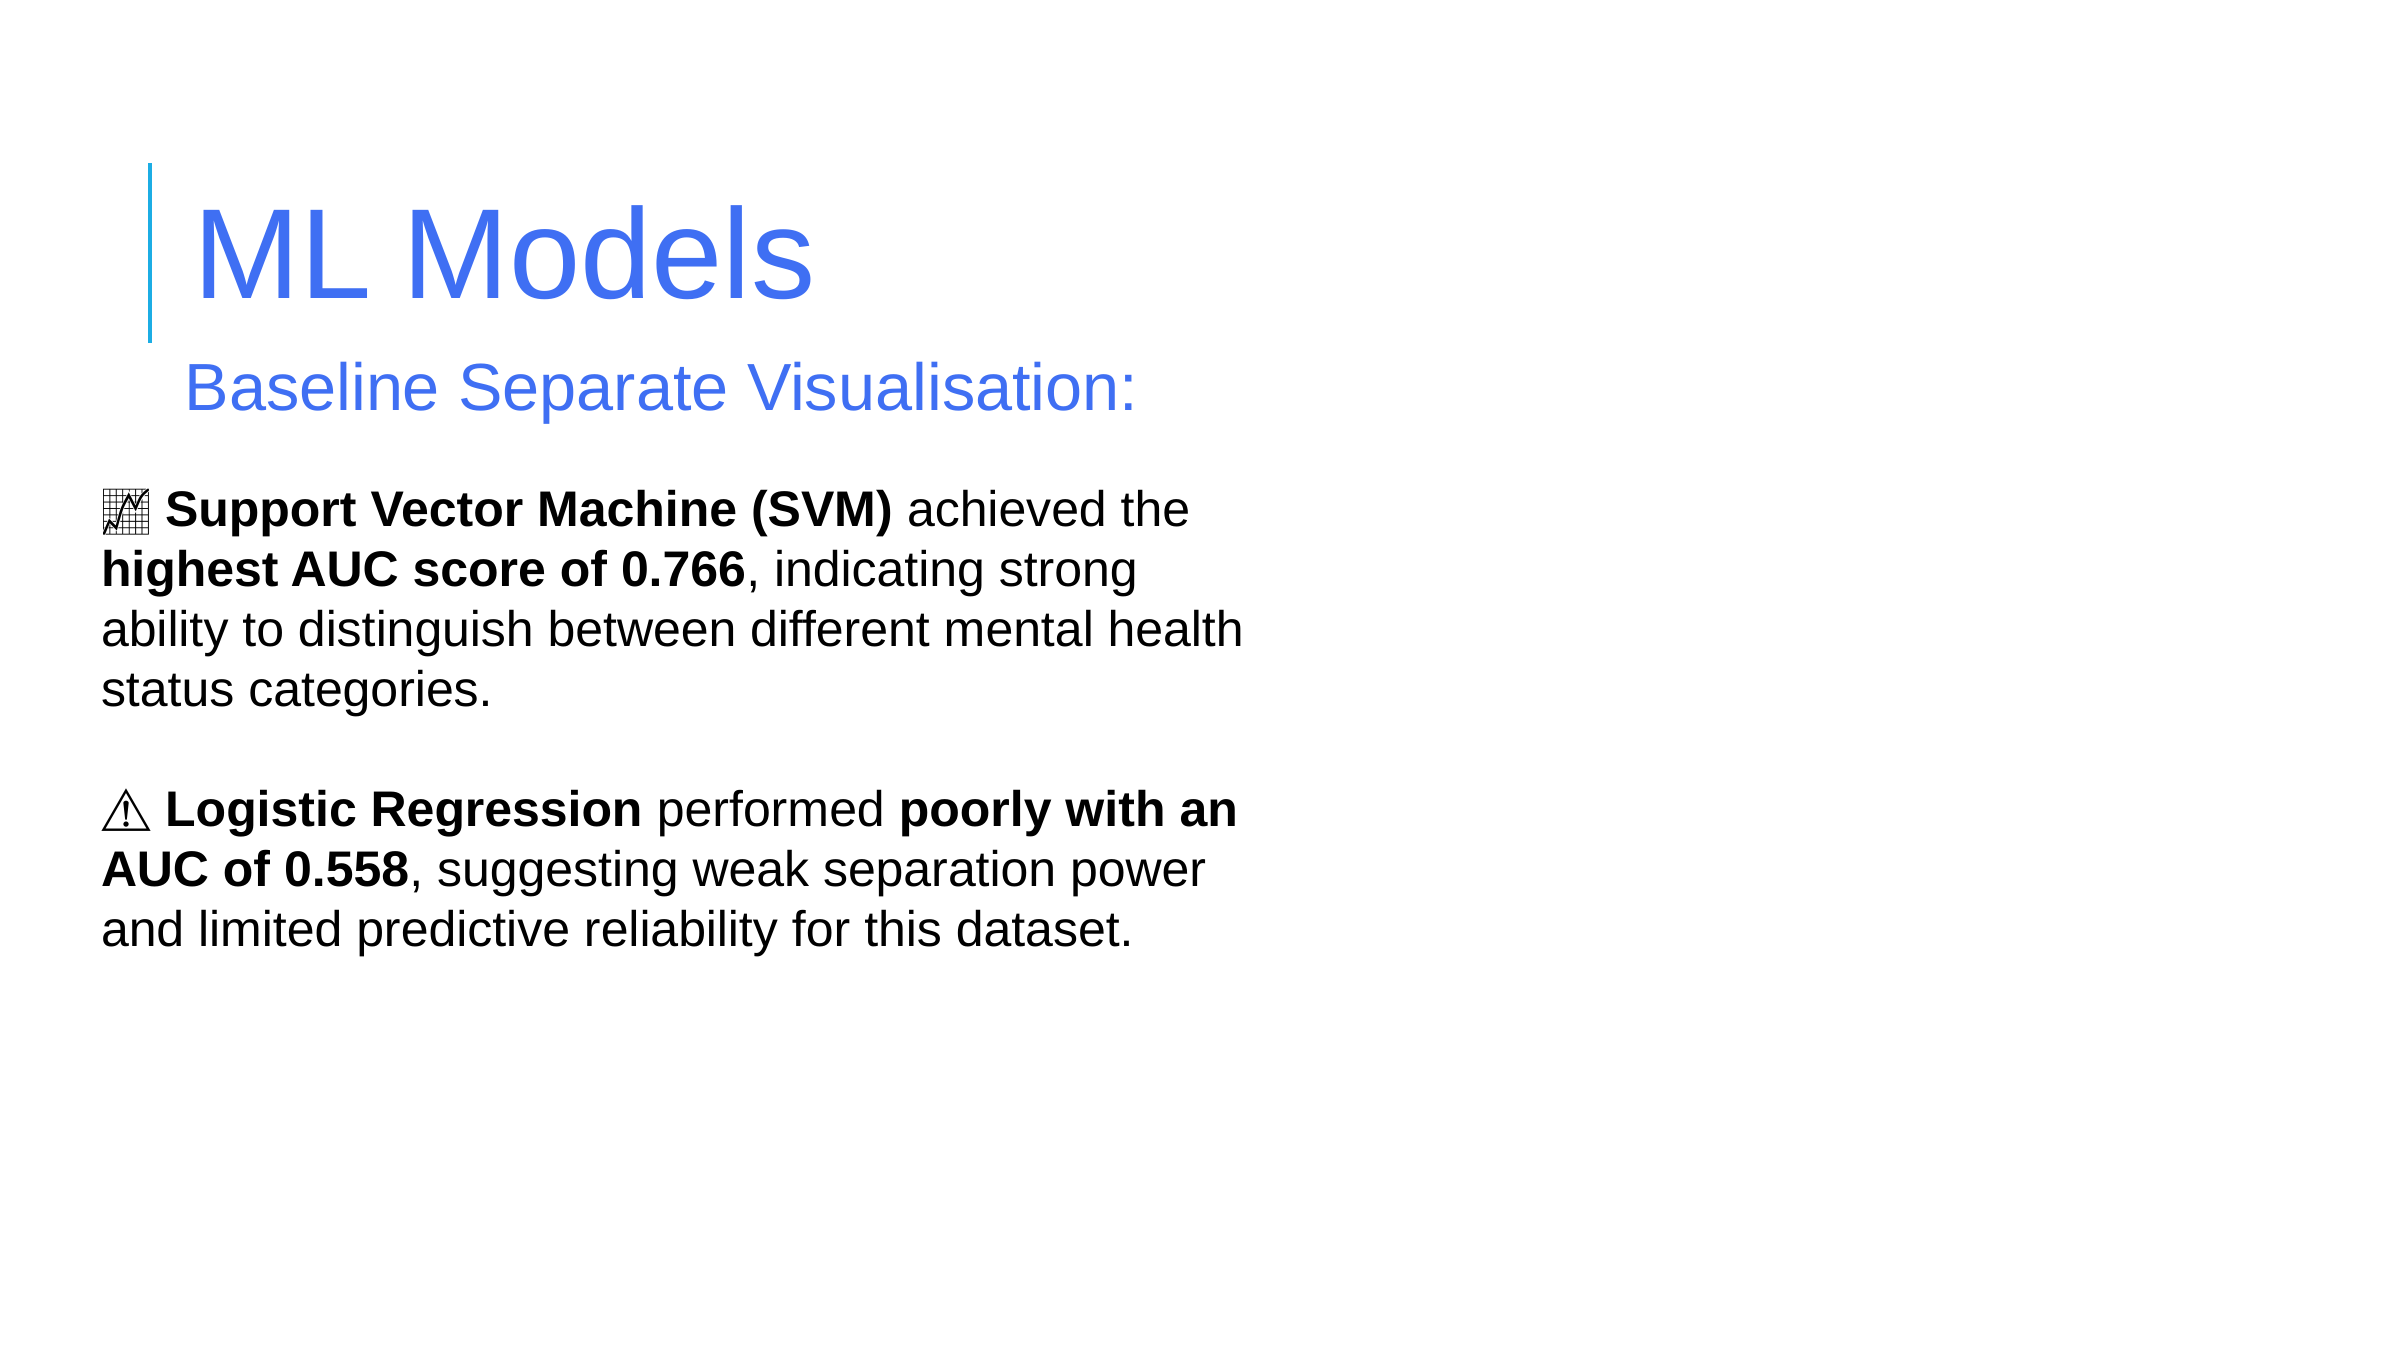

ML Models
Baseline Separate Visualisation:

📈 Support Vector Machine (SVM) achieved the highest AUC score of 0.766, indicating strong ability to distinguish between different mental health status categories.

⚠️ Logistic Regression performed poorly with an AUC of 0.558, suggesting weak separation power and limited predictive reliability for this dataset.